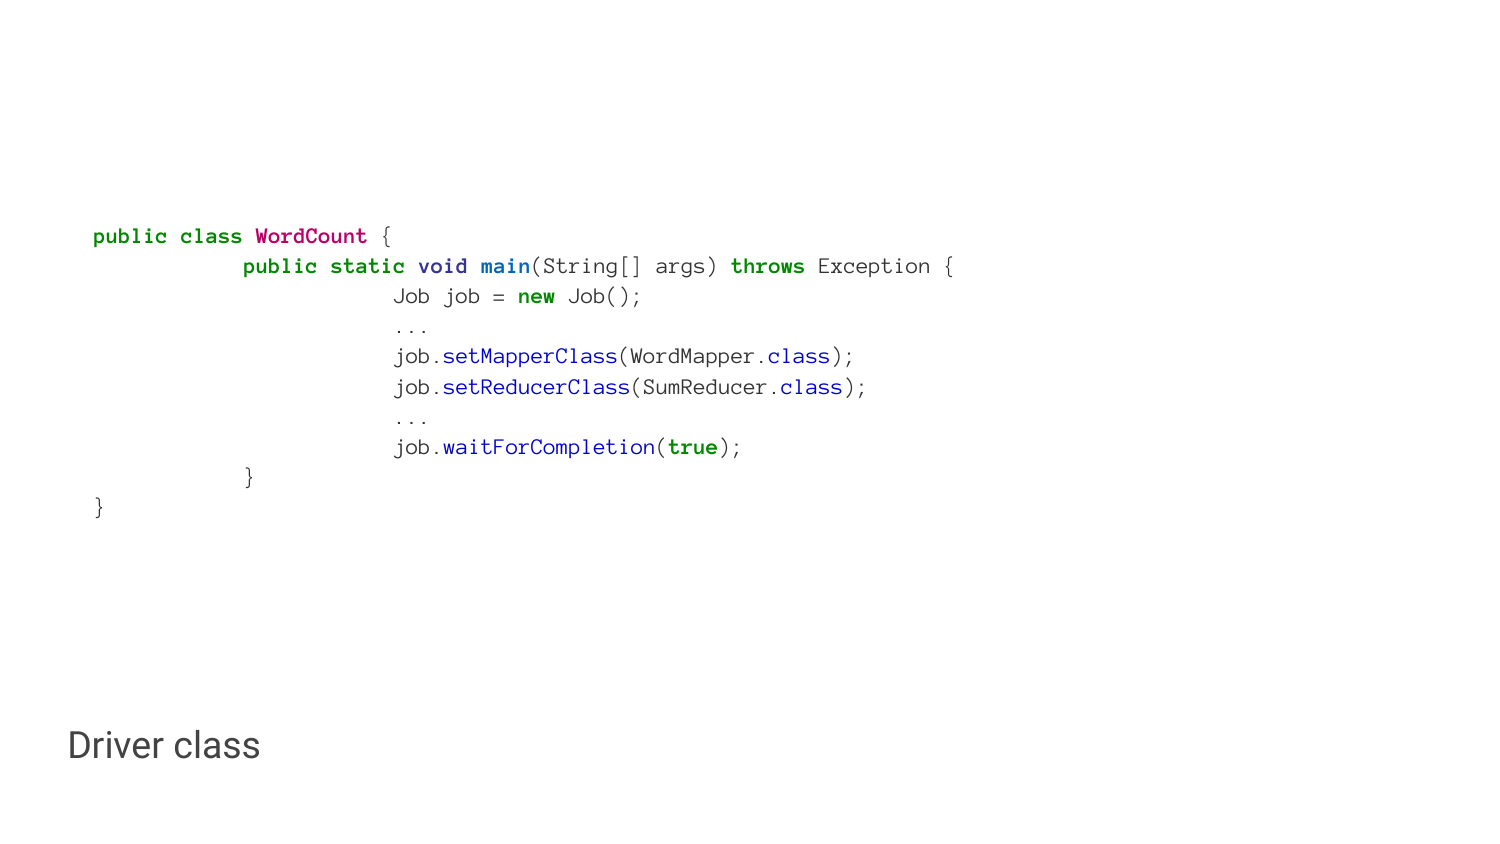

public class WordCount {
	public static void main(String[] args) throws Exception {
		Job job = new Job();
		...
		job.setMapperClass(WordMapper.class);
		job.setReducerClass(SumReducer.class);
		...
		job.waitForCompletion(true);
	}
}
Driver class